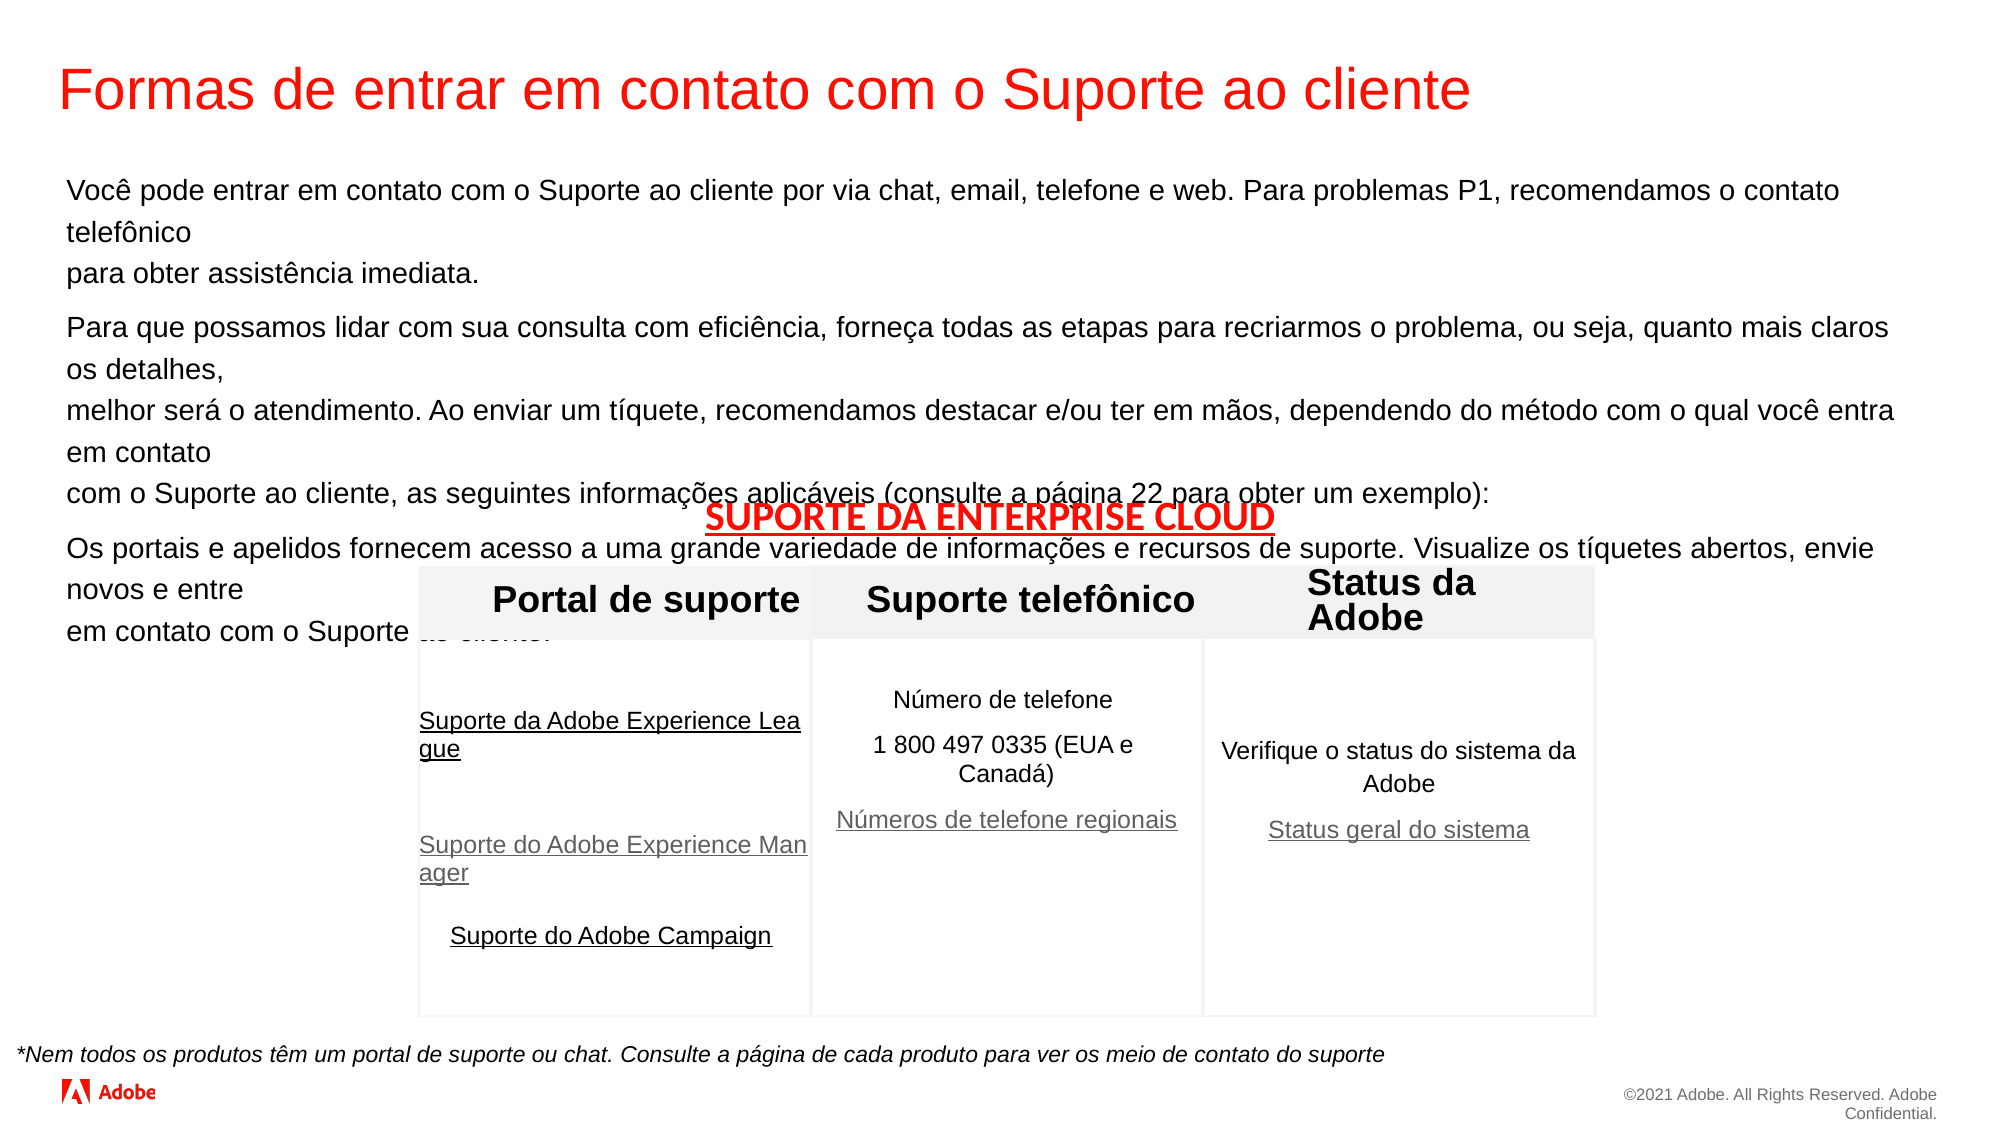

# Formas de entrar em contato com o Suporte ao cliente
Você pode entrar em contato com o Suporte ao cliente por via chat, email, telefone e web. Para problemas P1, recomendamos o contato telefônico
para obter assistência imediata.
Para que possamos lidar com sua consulta com eficiência, forneça todas as etapas para recriarmos o problema, ou seja, quanto mais claros os detalhes,
melhor será o atendimento. Ao enviar um tíquete, recomendamos destacar e/ou ter em mãos, dependendo do método com o qual você entra em contato
com o Suporte ao cliente, as seguintes informações aplicáveis (consulte a página 22 para obter um exemplo):
Os portais e apelidos fornecem acesso a uma grande variedade de informações e recursos de suporte. Visualize os tíquetes abertos, envie novos e entre
em contato com o Suporte ao cliente.

SUPORTE DA ENTERPRISE CLOUD
| Portal de suporte | Suporte telefônico | Status da Adobe |
| --- | --- | --- |
| Suporte da Adobe Experience League  Suporte do Adobe Experience Manager Suporte do Adobe Campaign | Número de telefone 1 800 497 0335 (EUA e Canadá) Números de telefone regionais | Verifique o status do sistema da Adobe Status geral do sistema |
*Nem todos os produtos têm um portal de suporte ou chat. Consulte a página de cada produto para ver os meio de contato do suporte